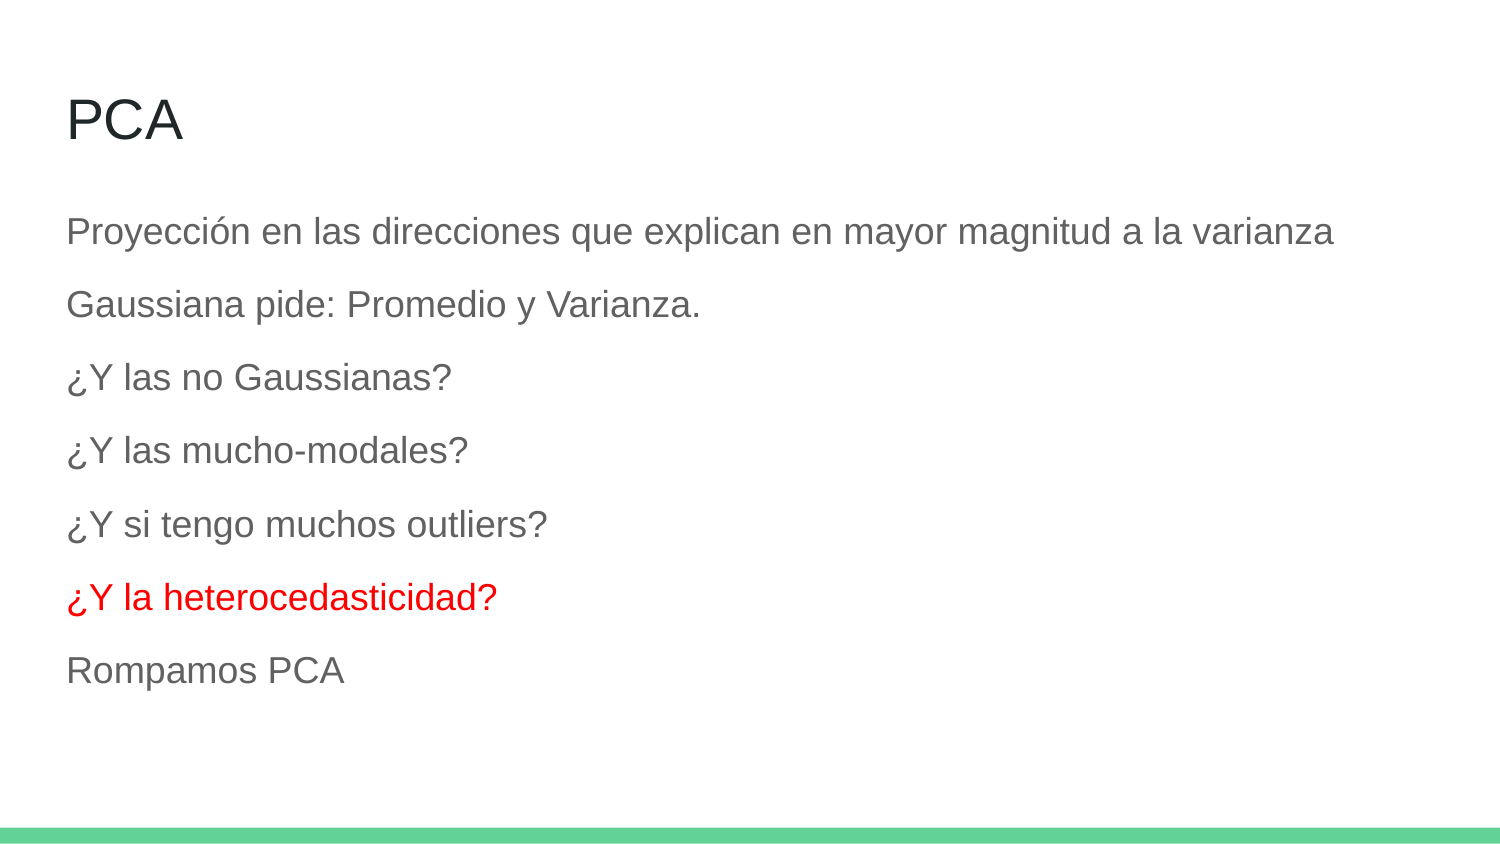

# PCA
Proyección en las direcciones que explican en mayor magnitud a la varianza
Gaussiana pide: Promedio y Varianza.
¿Y las no Gaussianas?
¿Y las mucho-modales?
¿Y si tengo muchos outliers?
¿Y la heterocedasticidad?
Rompamos PCA